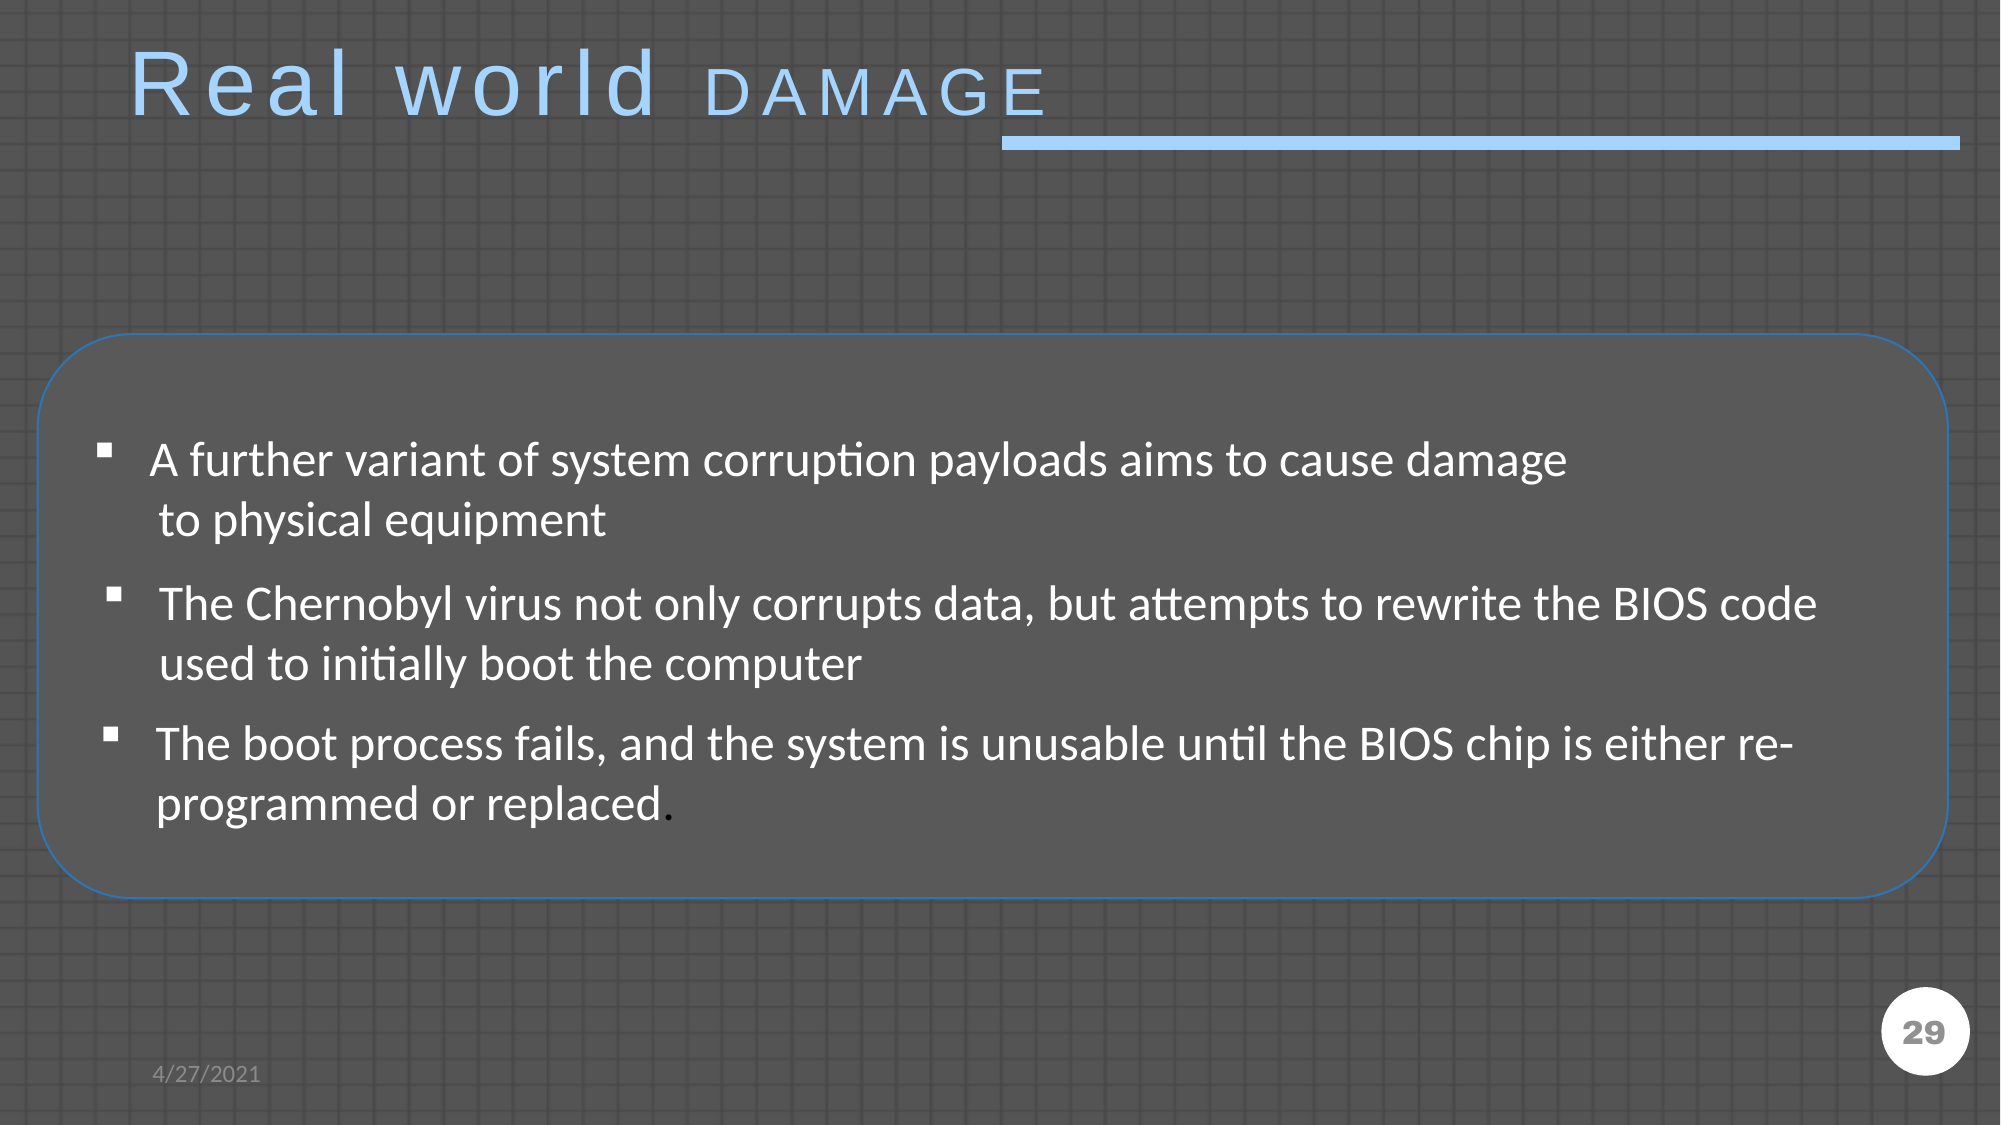

Real world DAMAGE

A further variant of system corruption payloads aims to cause damage
         to physical equipment

The Chernobyl virus not only corrupts data, but attempts to rewrite the BIOS code
     used to initially boot the computer
The boot process fails, and the system is unusable until the BIOS chip is either re-programmed or replaced.
29
4/27/2021